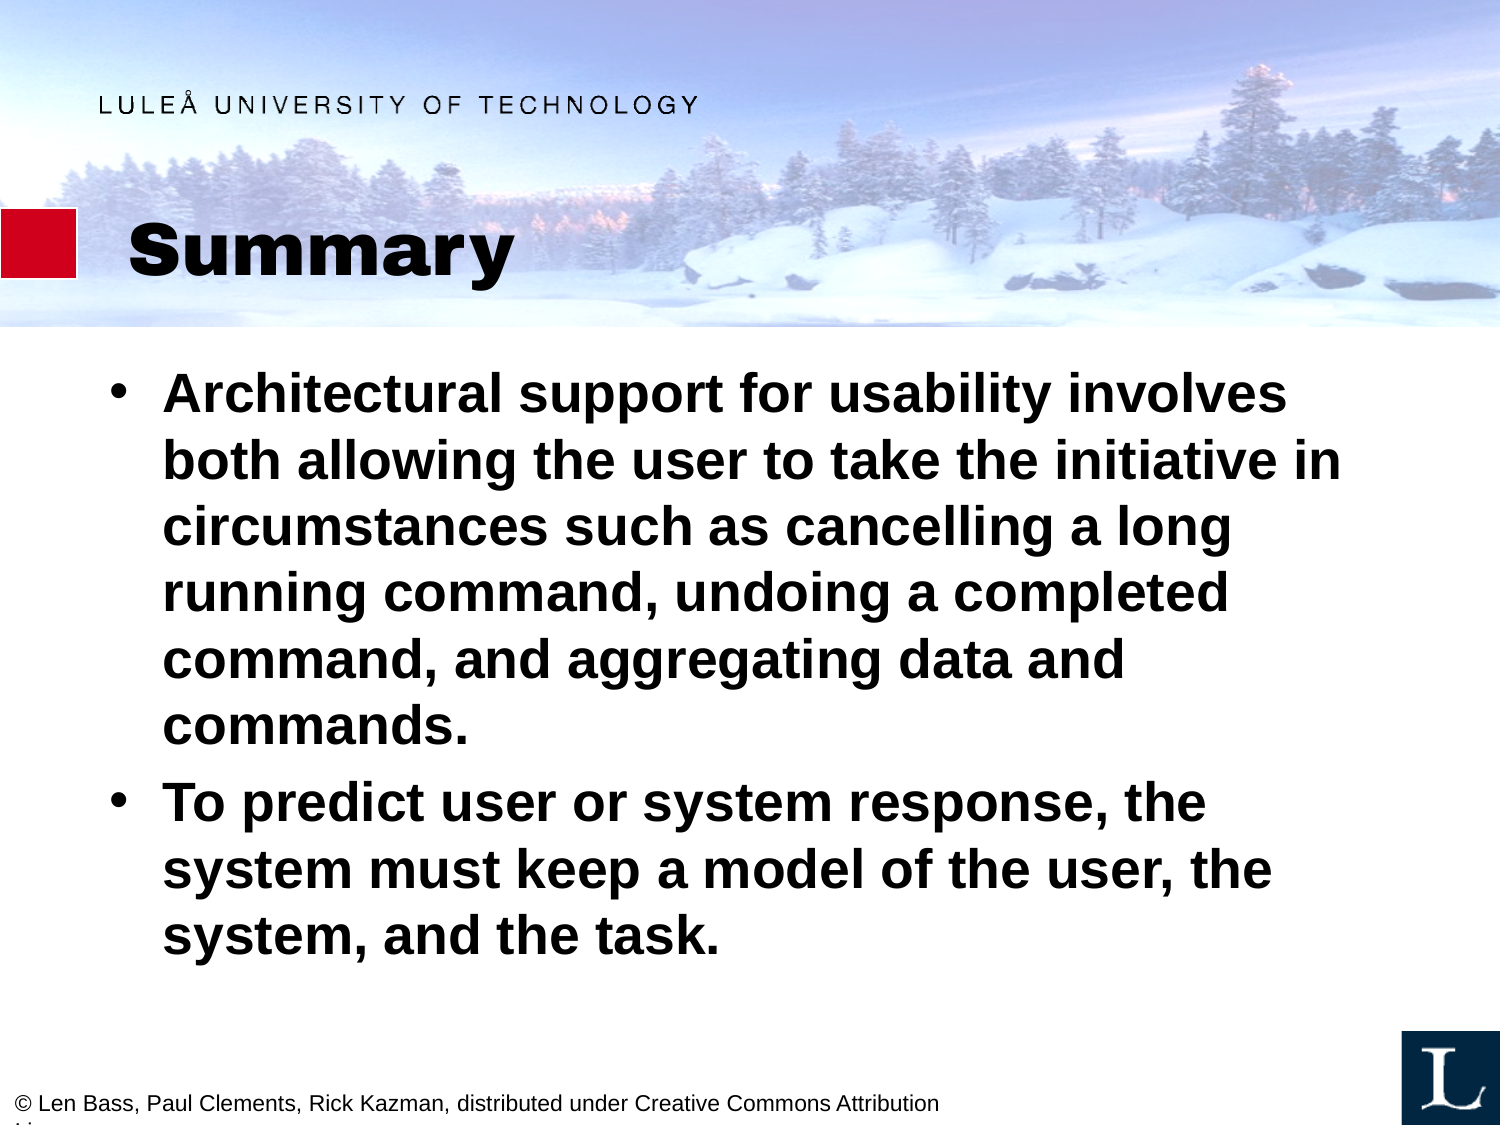

# Summary
Architectural support for usability involves both allowing the user to take the initiative in circumstances such as cancelling a long running command, undoing a completed command, and aggregating data and commands.
To predict user or system response, the system must keep a model of the user, the system, and the task.

© Len Bass, Paul Clements, Rick Kazman, distributed under Creative Commons Attribution License